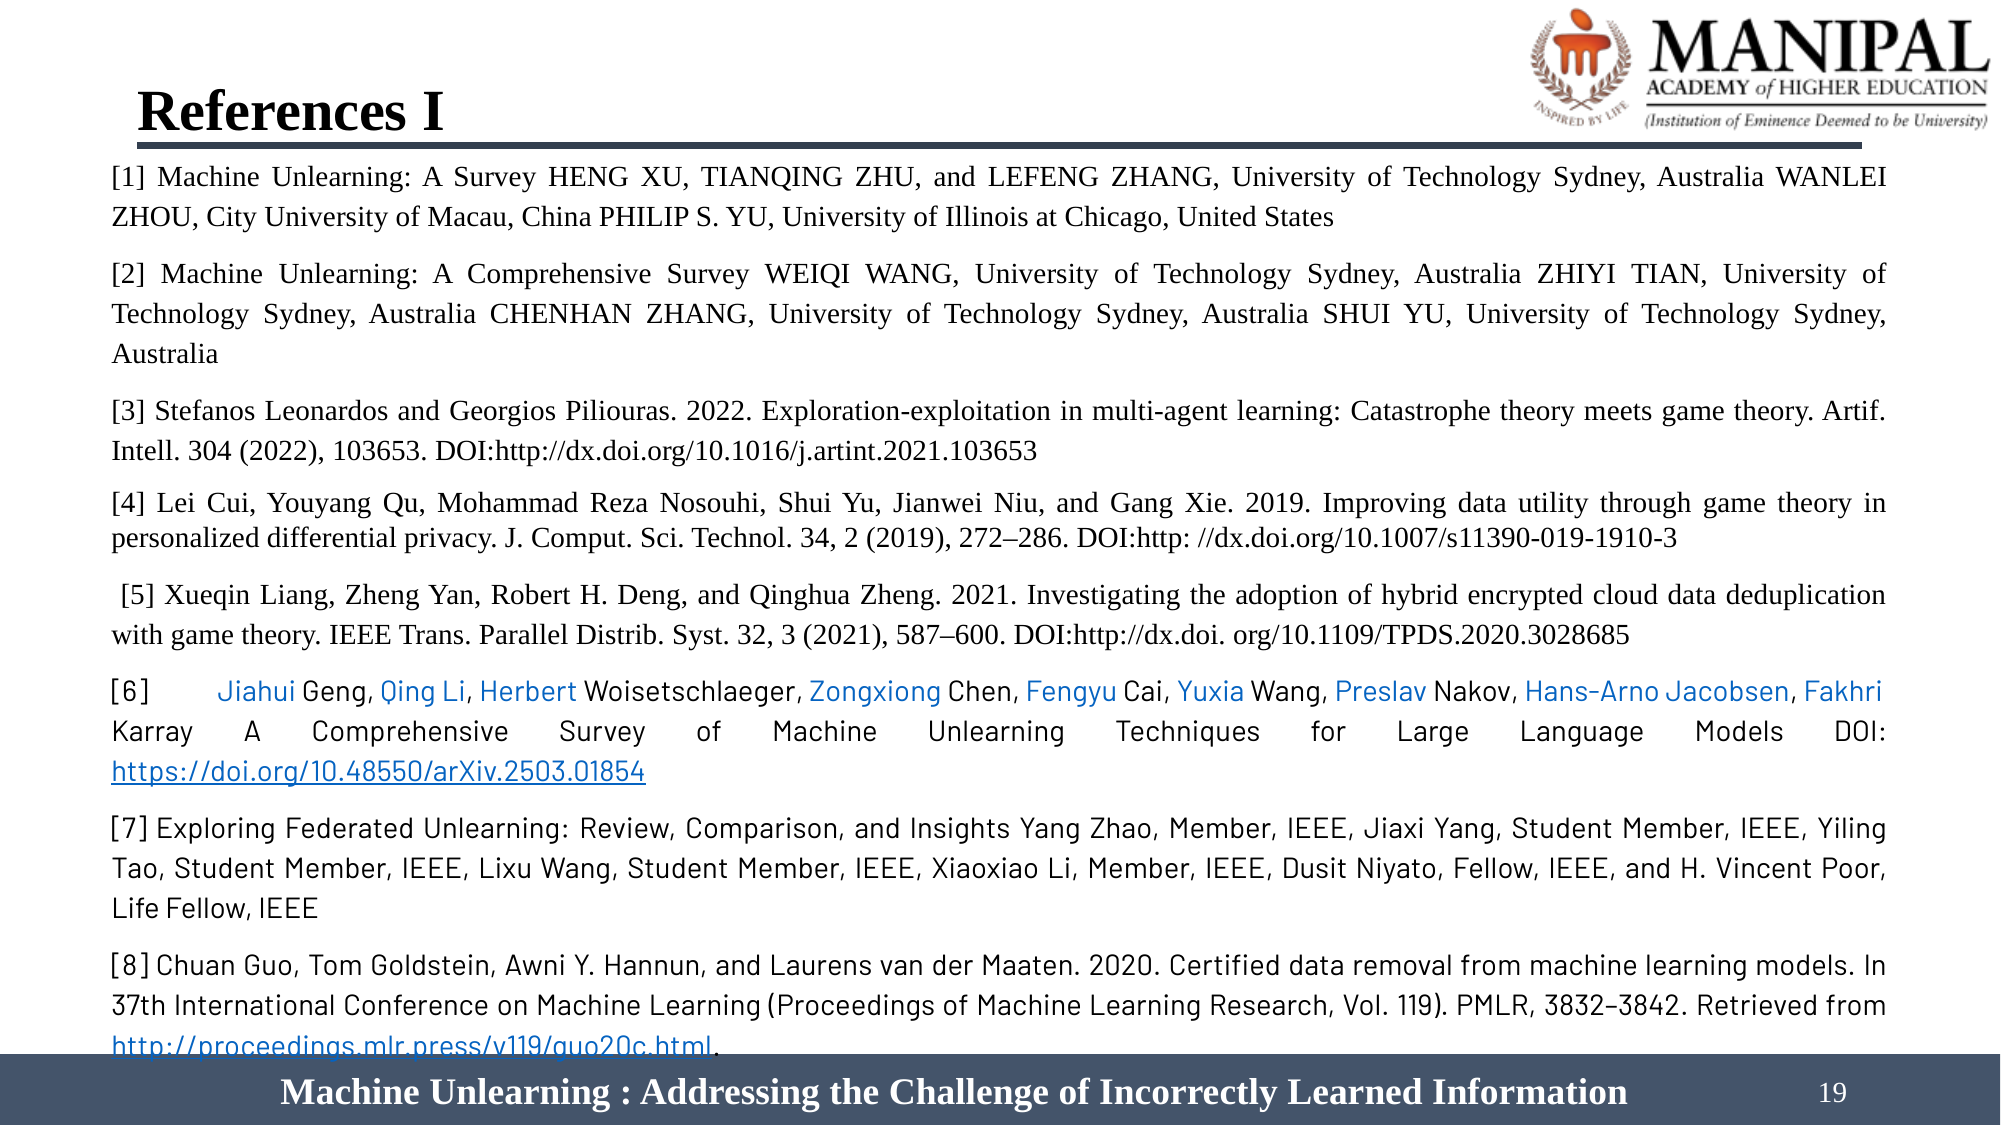

References I
[1] Machine Unlearning: A Survey HENG XU, TIANQING ZHU, and LEFENG ZHANG, University of Technology Sydney, Australia WANLEI ZHOU, City University of Macau, China PHILIP S. YU, University of Illinois at Chicago, United States
[2] Machine Unlearning: A Comprehensive Survey WEIQI WANG, University of Technology Sydney, Australia ZHIYI TIAN, University of Technology Sydney, Australia CHENHAN ZHANG, University of Technology Sydney, Australia SHUI YU, University of Technology Sydney, Australia
[3] Stefanos Leonardos and Georgios Piliouras. 2022. Exploration-exploitation in multi-agent learning: Catastrophe theory meets game theory. Artif. Intell. 304 (2022), 103653. DOI:http://dx.doi.org/10.1016/j.artint.2021.103653
[4] Lei Cui, Youyang Qu, Mohammad Reza Nosouhi, Shui Yu, Jianwei Niu, and Gang Xie. 2019. Improving data utility through game theory in personalized differential privacy. J. Comput. Sci. Technol. 34, 2 (2019), 272–286. DOI:http: //dx.doi.org/10.1007/s11390-019-1910-3
 [5] Xueqin Liang, Zheng Yan, Robert H. Deng, and Qinghua Zheng. 2021. Investigating the adoption of hybrid encrypted cloud data deduplication with game theory. IEEE Trans. Parallel Distrib. Syst. 32, 3 (2021), 587–600. DOI:http://dx.doi. org/10.1109/TPDS.2020.3028685
[6] Jiahui Geng, Qing Li, Herbert Woisetschlaeger, Zongxiong Chen, Fengyu Cai, Yuxia Wang, Preslav Nakov, Hans-Arno Jacobsen, Fakhri Karray A Comprehensive Survey of Machine Unlearning Techniques for Large Language Models DOI: https://doi.org/10.48550/arXiv.2503.01854
[7] Exploring Federated Unlearning: Review, Comparison, and Insights Yang Zhao, Member, IEEE, Jiaxi Yang, Student Member, IEEE, Yiling Tao, Student Member, IEEE, Lixu Wang, Student Member, IEEE, Xiaoxiao Li, Member, IEEE, Dusit Niyato, Fellow, IEEE, and H. Vincent Poor, Life Fellow, IEEE
[8] Chuan Guo, Tom Goldstein, Awni Y. Hannun, and Laurens van der Maaten. 2020. Certified data removal from machine learning models. In 37th International Conference on Machine Learning (Proceedings of Machine Learning Research, Vol. 119). PMLR, 3832–3842. Retrieved from http://proceedings.mlr.press/v119/guo20c.html.
Machine Unlearning : Addressing the Challenge of Incorrectly Learned Information
19